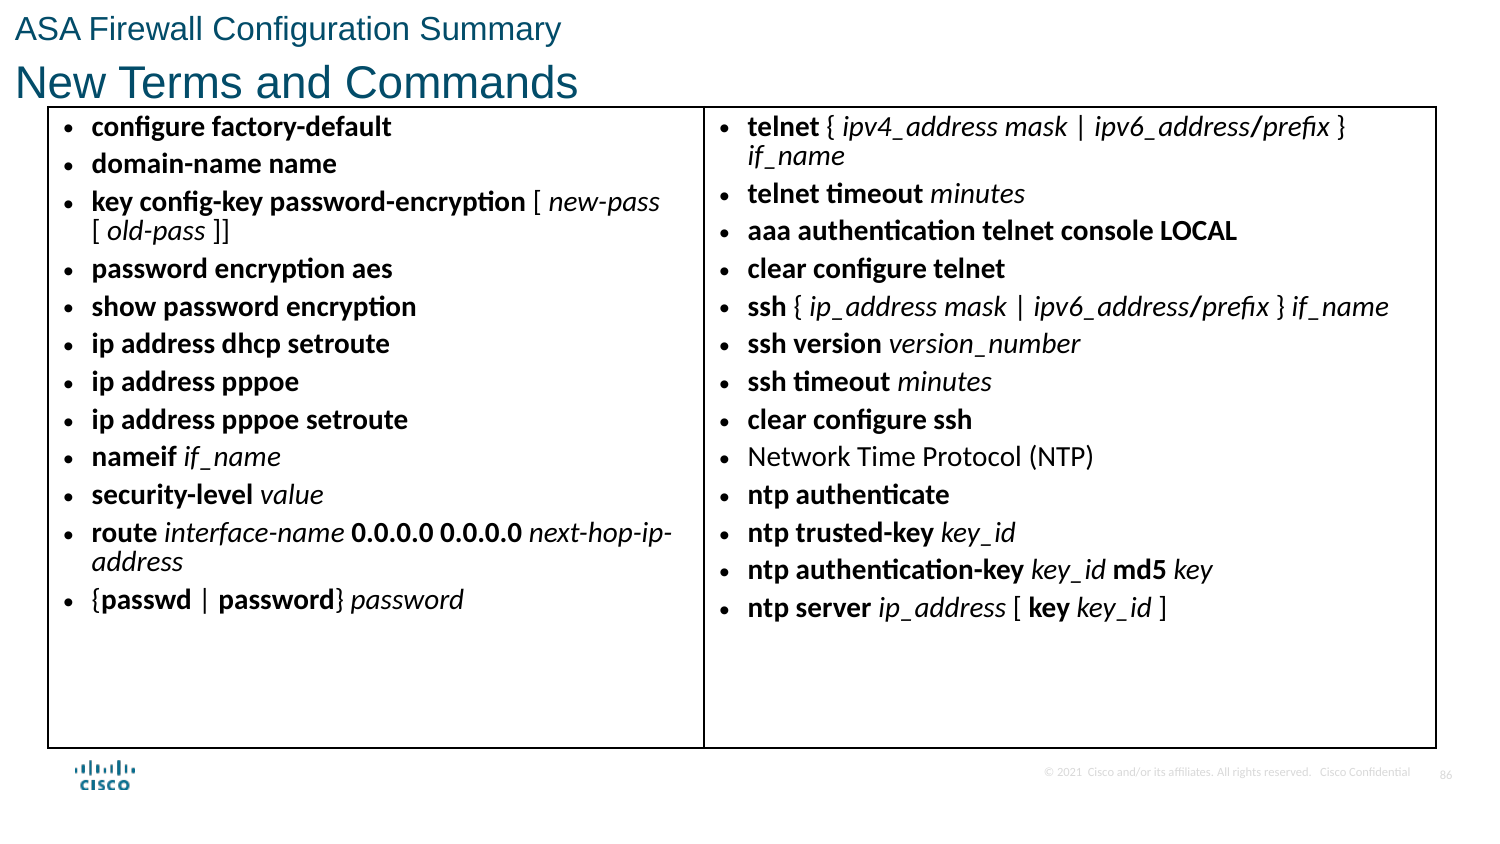

ASA Firewall Configuration Summary
New Terms and Commands
| configure factory-default domain-name name key config-key password-encryption [ new-pass [ old-pass ]] password encryption aes show password encryption ip address dhcp setroute ip address pppoe ip address pppoe setroute nameif if\_name security-level value route interface-name 0.0.0.0 0.0.0.0 next-hop-ip-address {passwd | password} password | telnet { ipv4\_address mask | ipv6\_address/prefix } if\_name telnet timeout minutes aaa authentication telnet console LOCAL clear configure telnet ssh { ip\_address mask | ipv6\_address/prefix } if\_name ssh version version\_number ssh timeout minutes clear configure ssh Network Time Protocol (NTP) ntp authenticate ntp trusted-key key\_id ntp authentication-key key\_id md5 key ntp server ip\_address [ key key\_id ] |
| --- | --- |
86